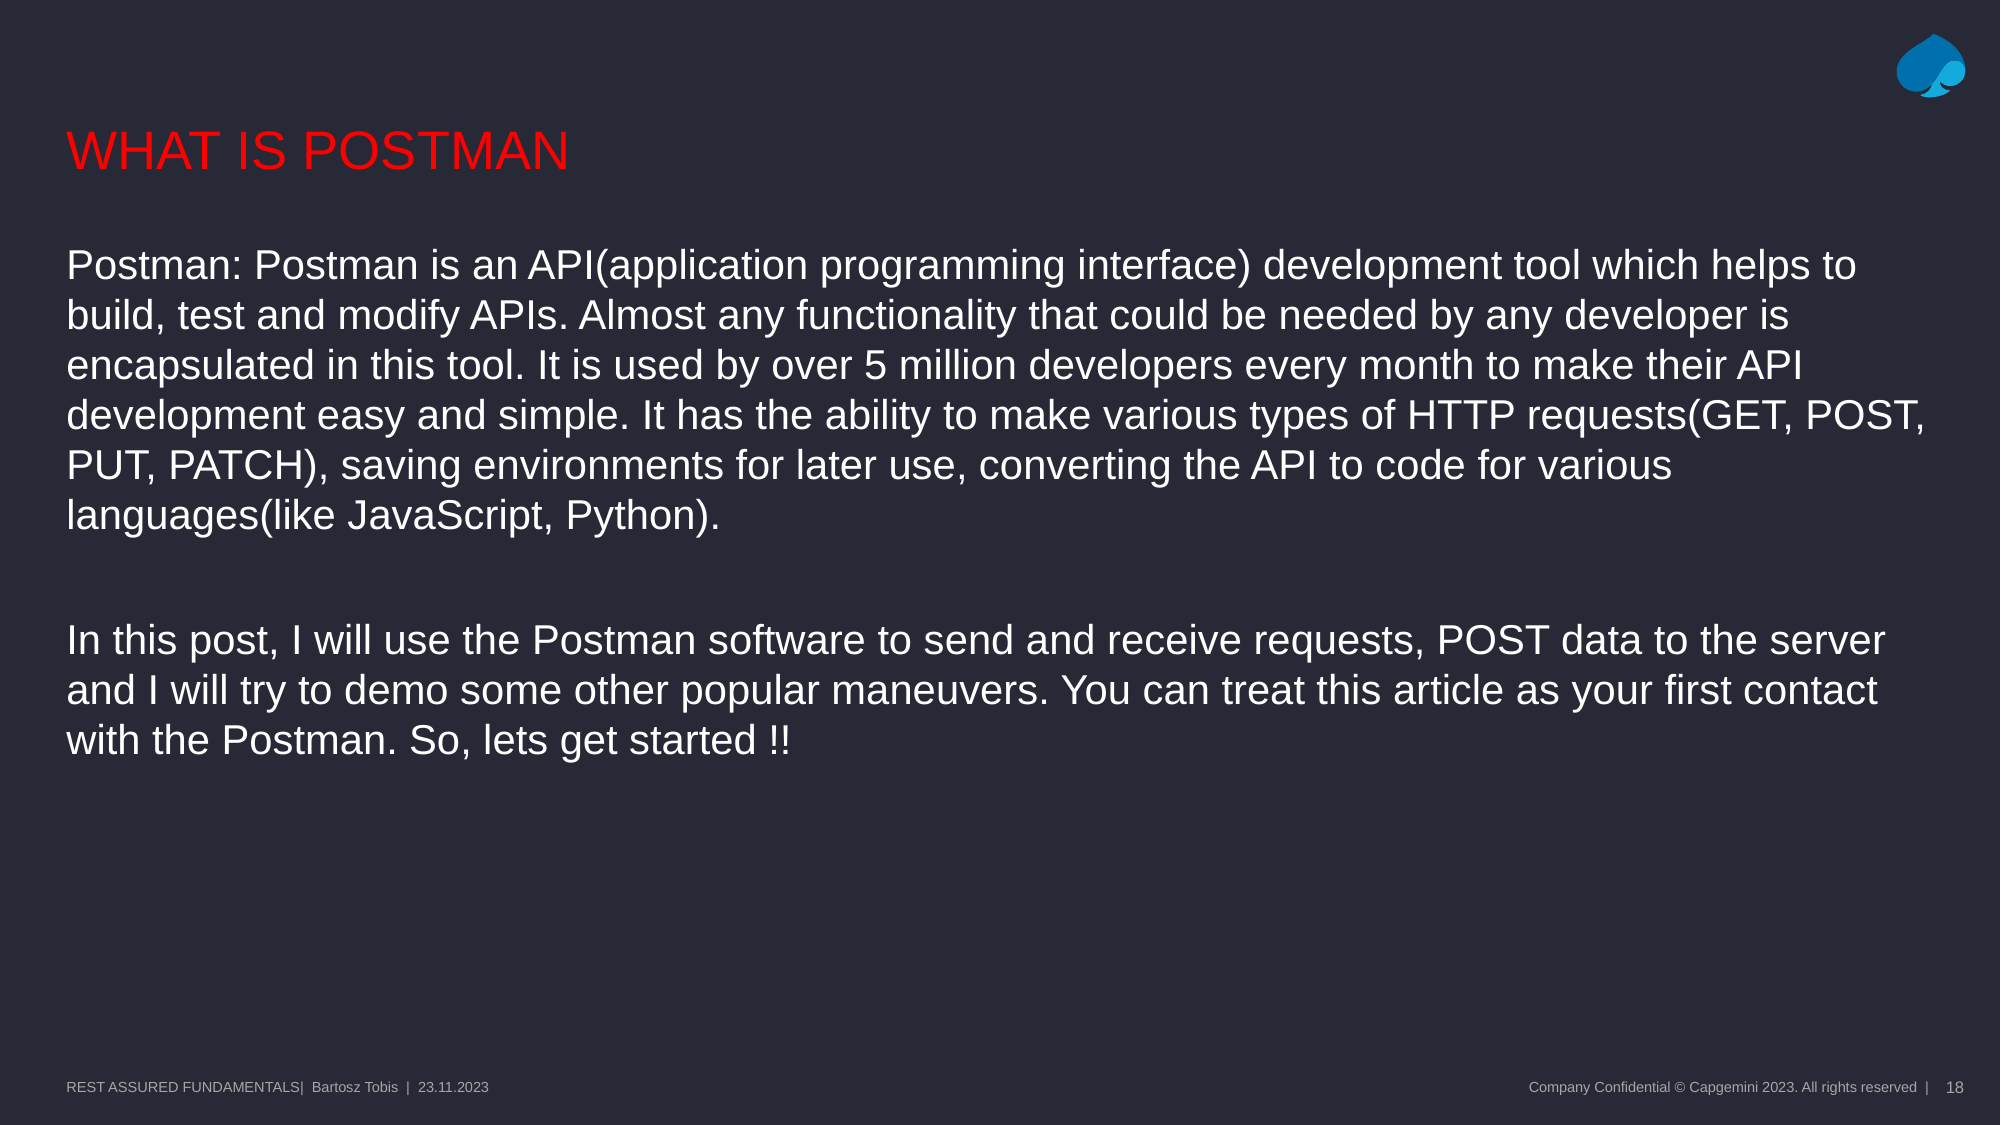

# What is postman
Postman: Postman is an API(application programming interface) development tool which helps to build, test and modify APIs. Almost any functionality that could be needed by any developer is encapsulated in this tool. It is used by over 5 million developers every month to make their API development easy and simple. It has the ability to make various types of HTTP requests(GET, POST, PUT, PATCH), saving environments for later use, converting the API to code for various languages(like JavaScript, Python).

In this post, I will use the Postman software to send and receive requests, POST data to the server and I will try to demo some other popular maneuvers. You can treat this article as your first contact with the Postman. So, lets get started !!